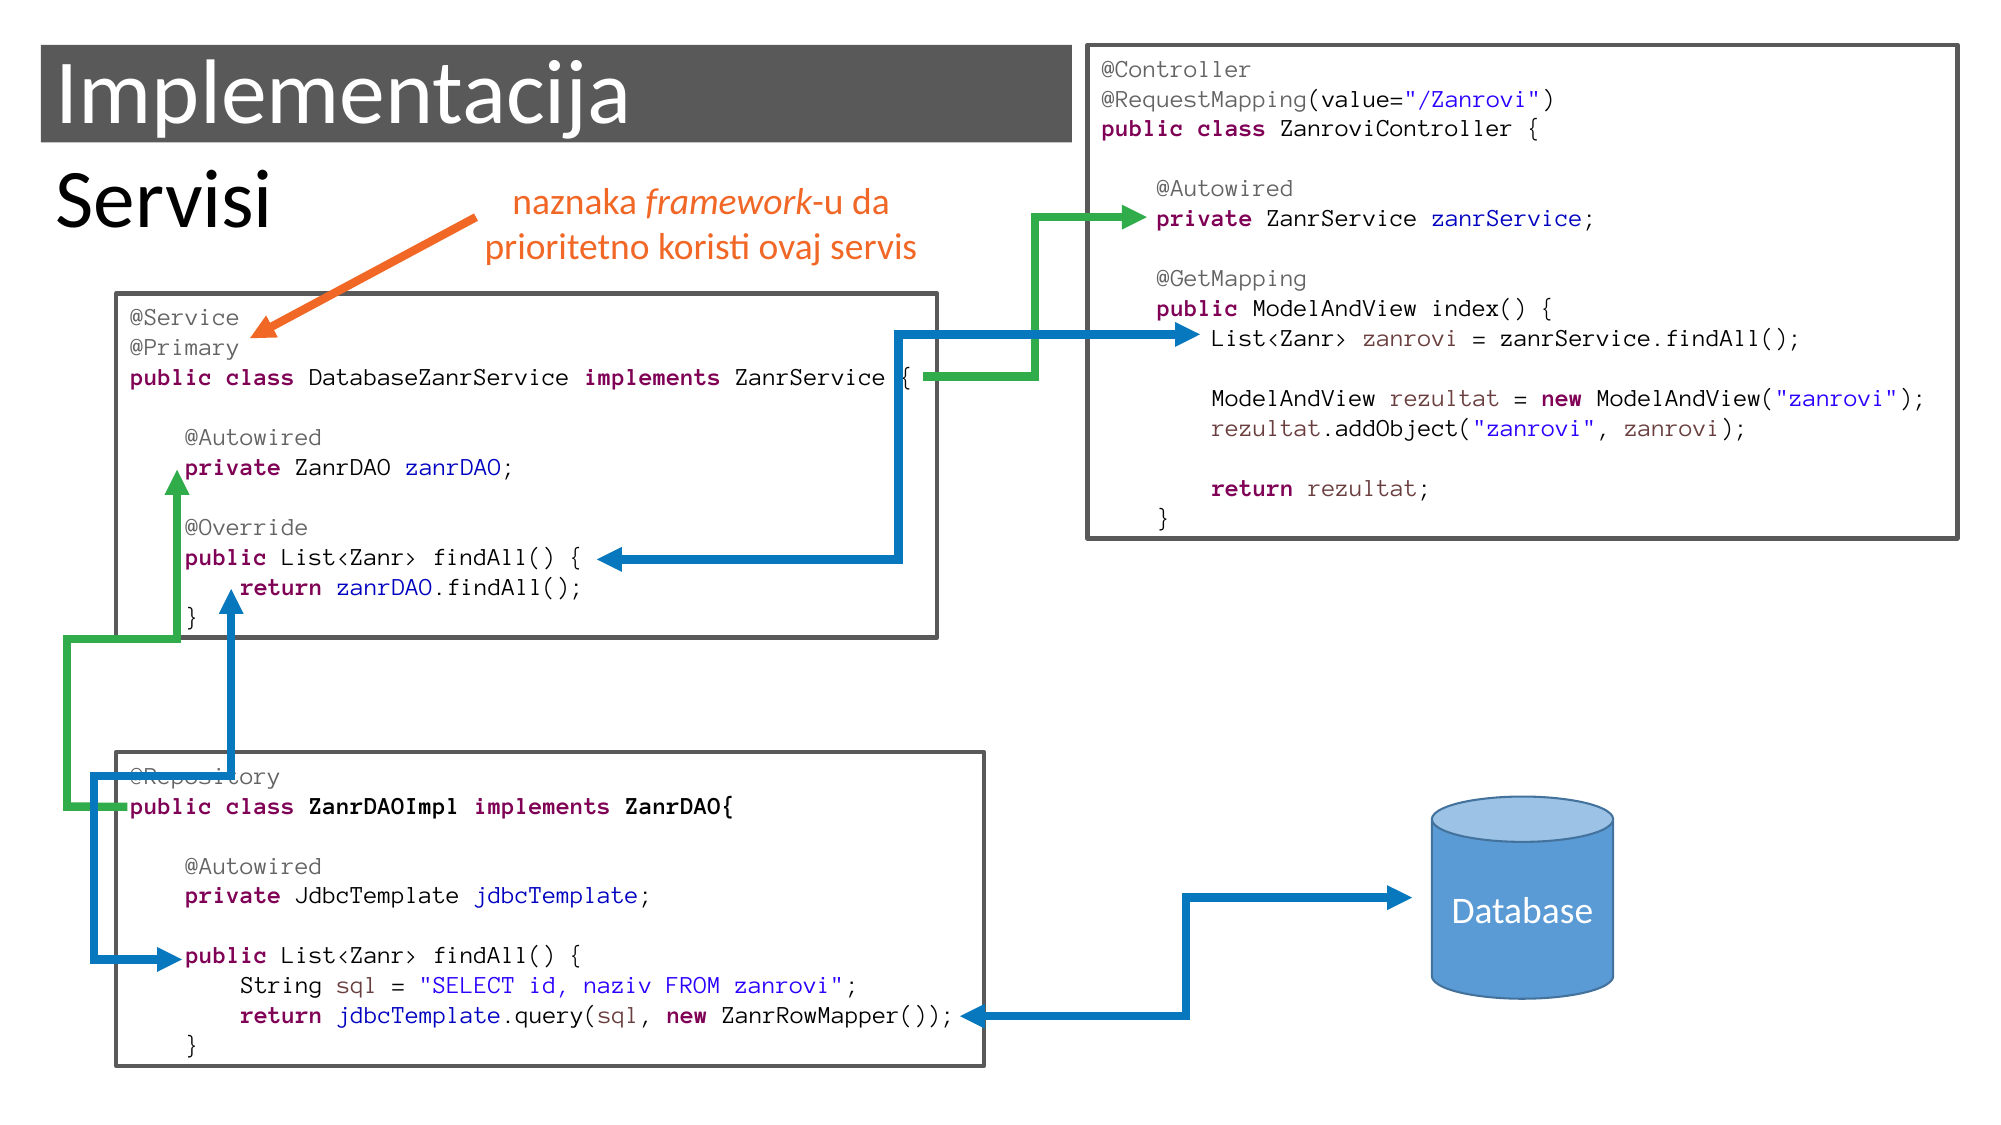

# Implementacija
@Controller
@RequestMapping(value="/Zanrovi")
public class ZanroviController {

    @Autowired
    private ZanrService zanrService;

    @GetMapping
    public ModelAndView index() {
        List<Zanr> zanrovi = zanrService.findAll();

        ModelAndView rezultat = new ModelAndView("zanrovi");
        rezultat.addObject("zanrovi", zanrovi);

        return rezultat;
    }
Servisi
naznaka framework-u da prioritetno koristi ovaj servis
@Service
@Primary
public class DatabaseZanrService implements ZanrService {

    @Autowired
    private ZanrDAO zanrDAO;

    @Override
    public List<Zanr> findAll() {
        return zanrDAO.findAll();
    }
@Repository
public class ZanrDAOImpl implements ZanrDAO{

    @Autowired
    private JdbcTemplate jdbcTemplate;

    public List<Zanr> findAll() {
        String sql = "SELECT id, naziv FROM zanrovi";
        return jdbcTemplate.query(sql, new ZanrRowMapper());
    }
Database